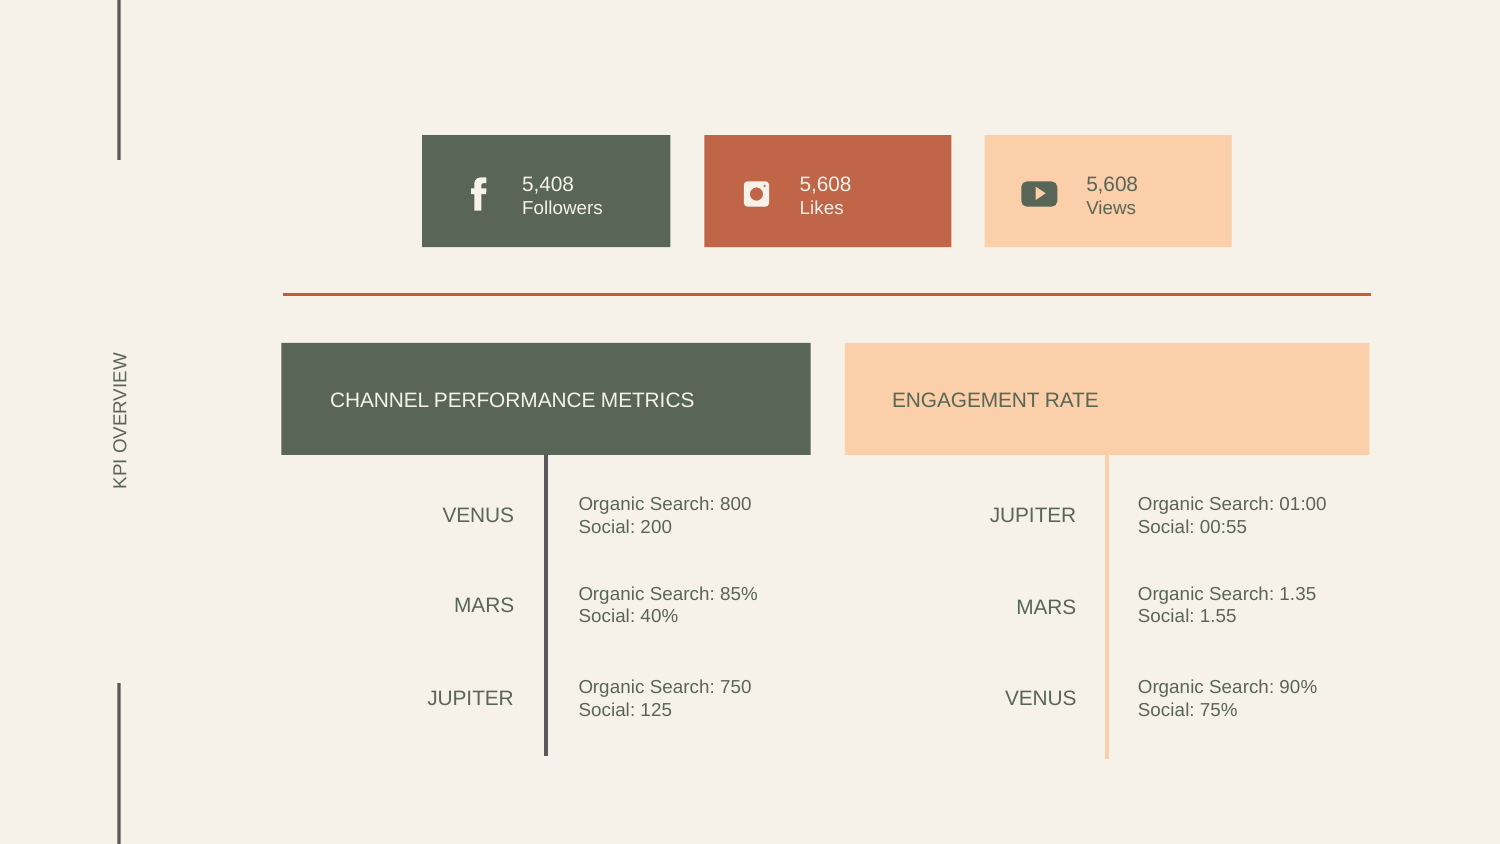

5,408
Followers
5,608
Likes
5,608
Views

CHANNEL PERFORMANCE METRICS
ENGAGEMENT RATE
# KPI OVERVIEW
VENUS
Organic Search: 800
Social: 200
JUPITER
Organic Search: 01:00
Social: 00:55
MARS
Organic Search: 85%
Social: 40%
Organic Search: 1.35
Social: 1.55
MARS
JUPITER
Organic Search: 750
Social: 125
VENUS
Organic Search: 90%
Social: 75%